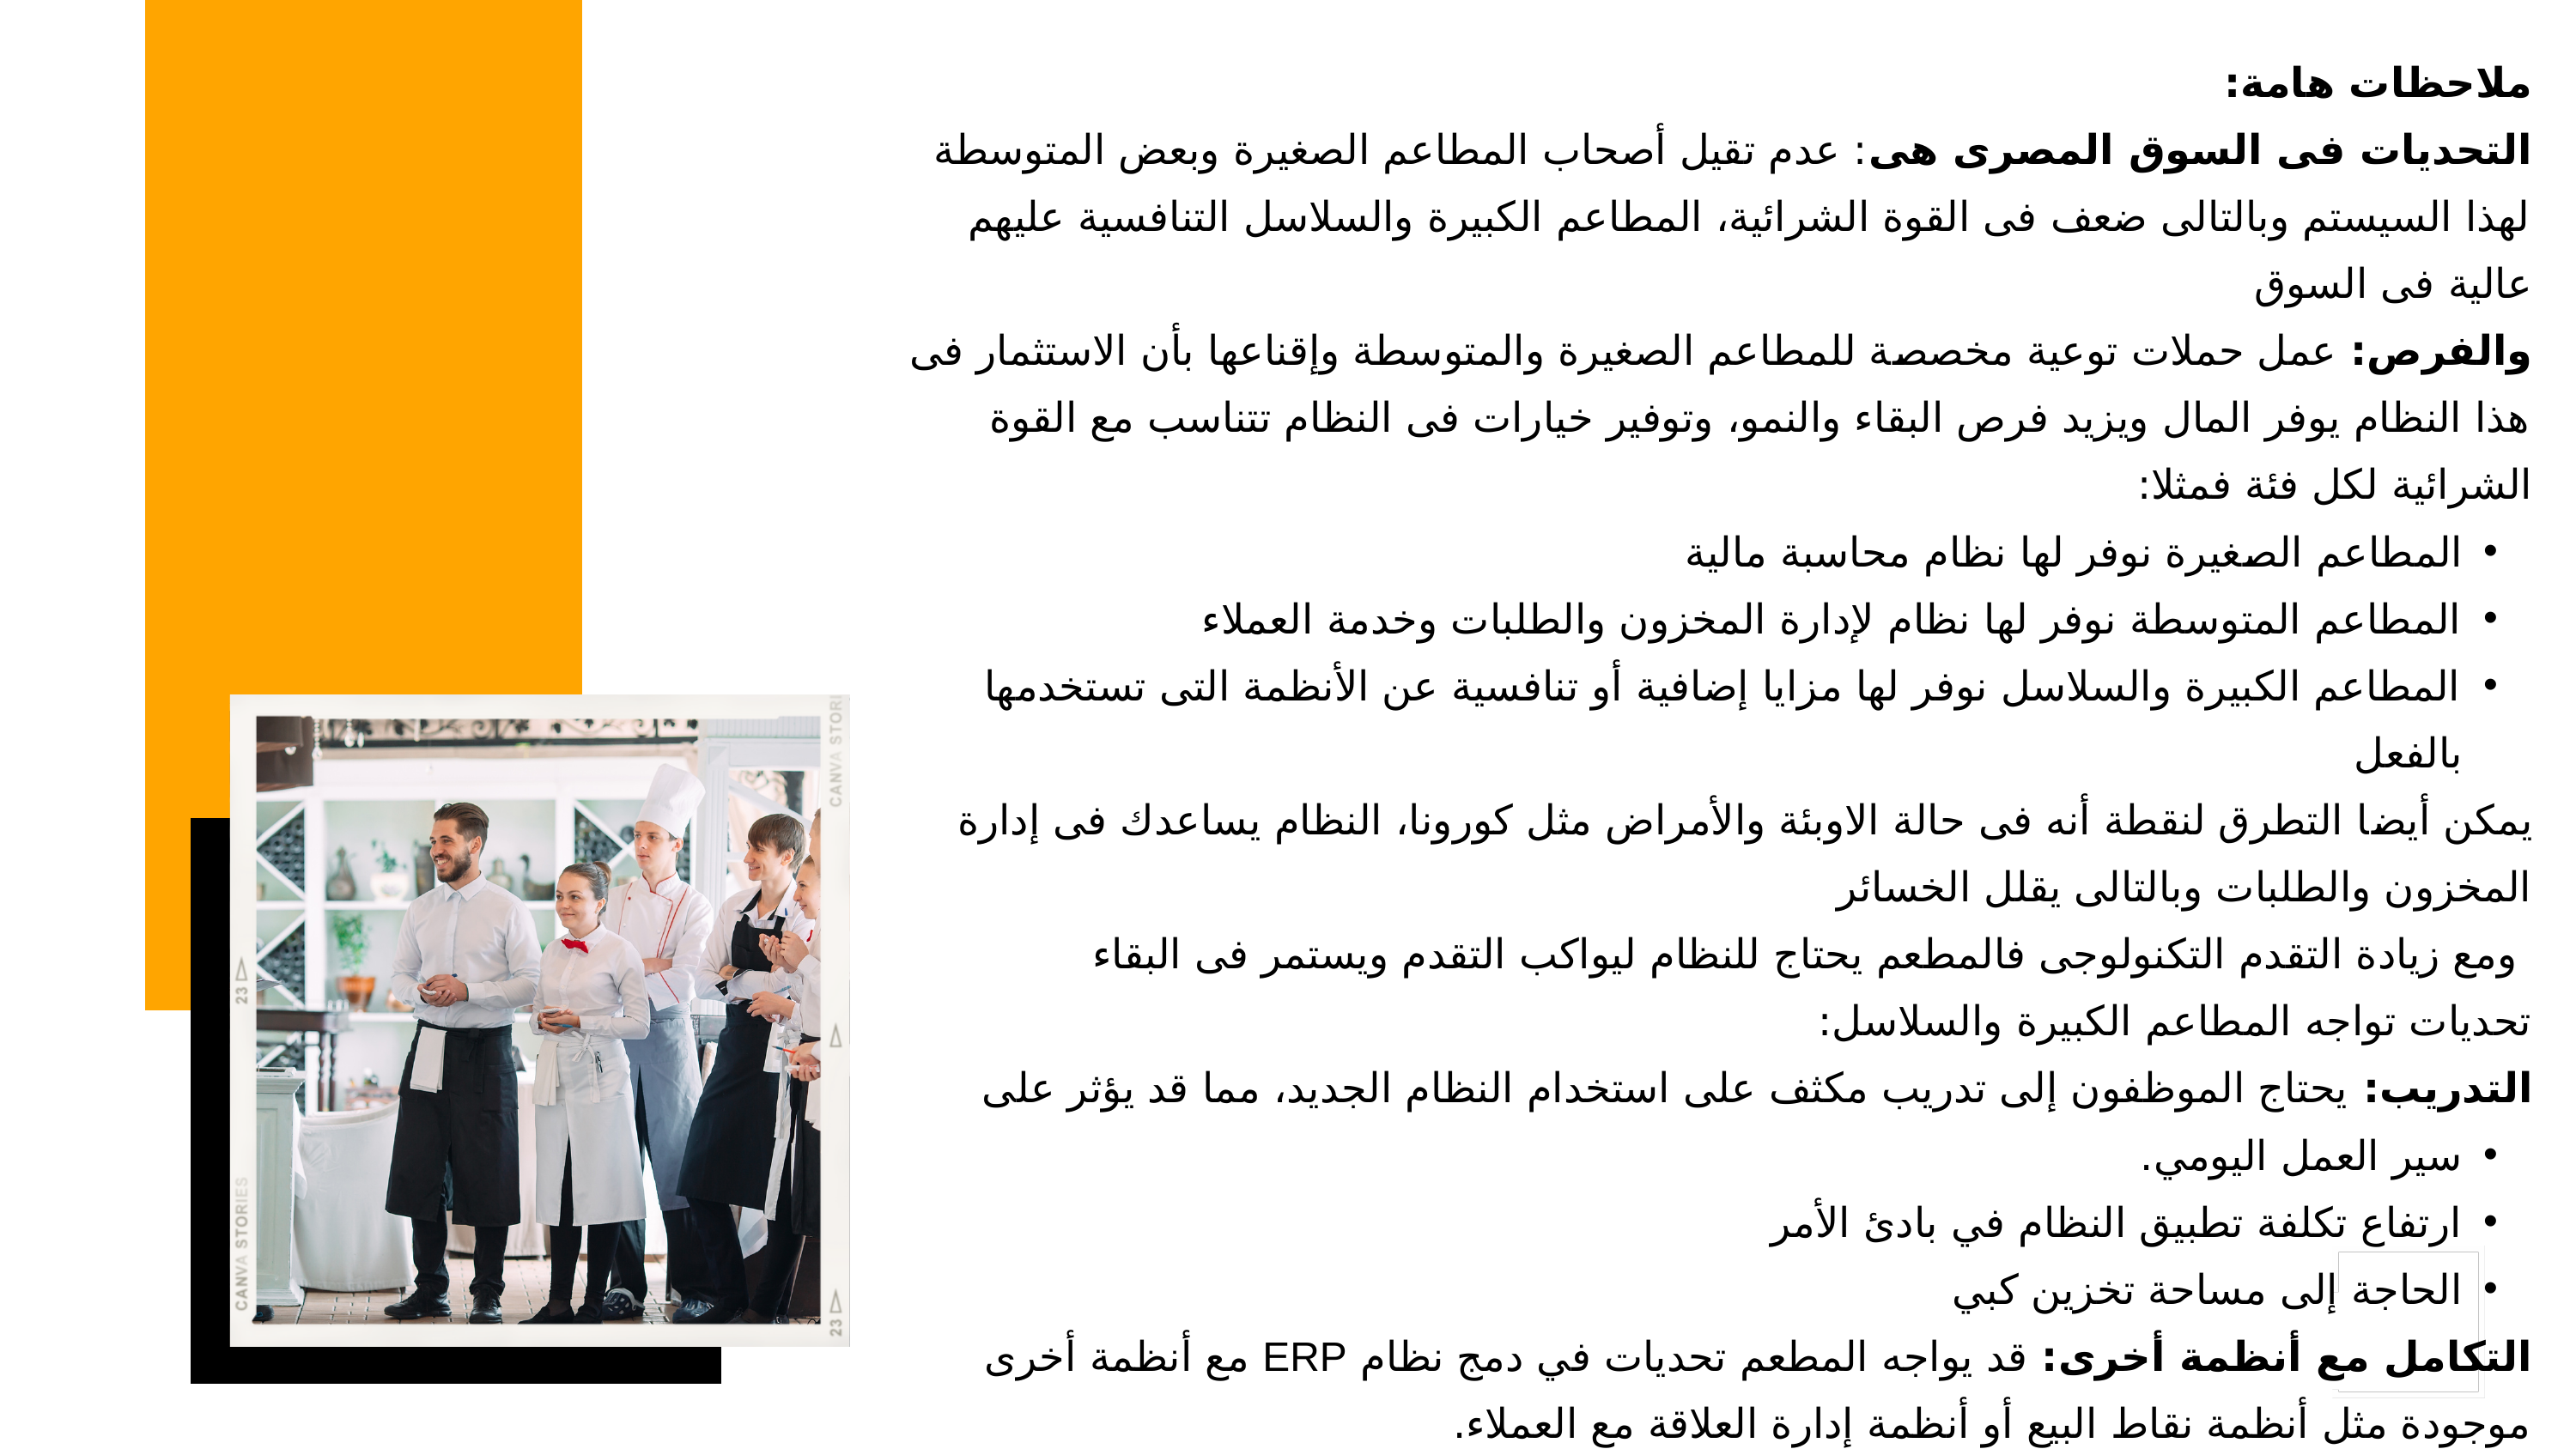

ملاحظات هامة:
التحديات فى السوق المصرى هى: عدم تقيل أصحاب المطاعم الصغيرة وبعض المتوسطة لهذا السيستم وبالتالى ضعف فى القوة الشرائية، المطاعم الكبيرة والسلاسل التنافسية عليهم عالية فى السوق
والفرص: عمل حملات توعية مخصصة للمطاعم الصغيرة والمتوسطة وإقناعها بأن الاستثمار فى هذا النظام يوفر المال ويزيد فرص البقاء والنمو، وتوفير خيارات فى النظام تتناسب مع القوة الشرائية لكل فئة فمثلا:
المطاعم الصغيرة نوفر لها نظام محاسبة مالية
المطاعم المتوسطة نوفر لها نظام لإدارة المخزون والطلبات وخدمة العملاء
المطاعم الكبيرة والسلاسل نوفر لها مزايا إضافية أو تنافسية عن الأنظمة التى تستخدمها بالفعل
يمكن أيضا التطرق لنقطة أنه فى حالة الاوبئة والأمراض مثل كورونا، النظام يساعدك فى إدارة المخزون والطلبات وبالتالى يقلل الخسائر
 ومع زيادة التقدم التكنولوجى فالمطعم يحتاج للنظام ليواكب التقدم ويستمر فى البقاء
تحديات تواجه المطاعم الكبيرة والسلاسل:
التدريب: يحتاج الموظفون إلى تدريب مكثف على استخدام النظام الجديد، مما قد يؤثر على
سير العمل اليومي.
ارتفاع تكلفة تطبيق النظام في بادئ الأمر
الحاجة إلى مساحة تخزين كبي
التكامل مع أنظمة أخرى: قد يواجه المطعم تحديات في دمج نظام ERP مع أنظمة أخرى موجودة مثل أنظمة نقاط البيع أو أنظمة إدارة العلاقة مع العملاء.